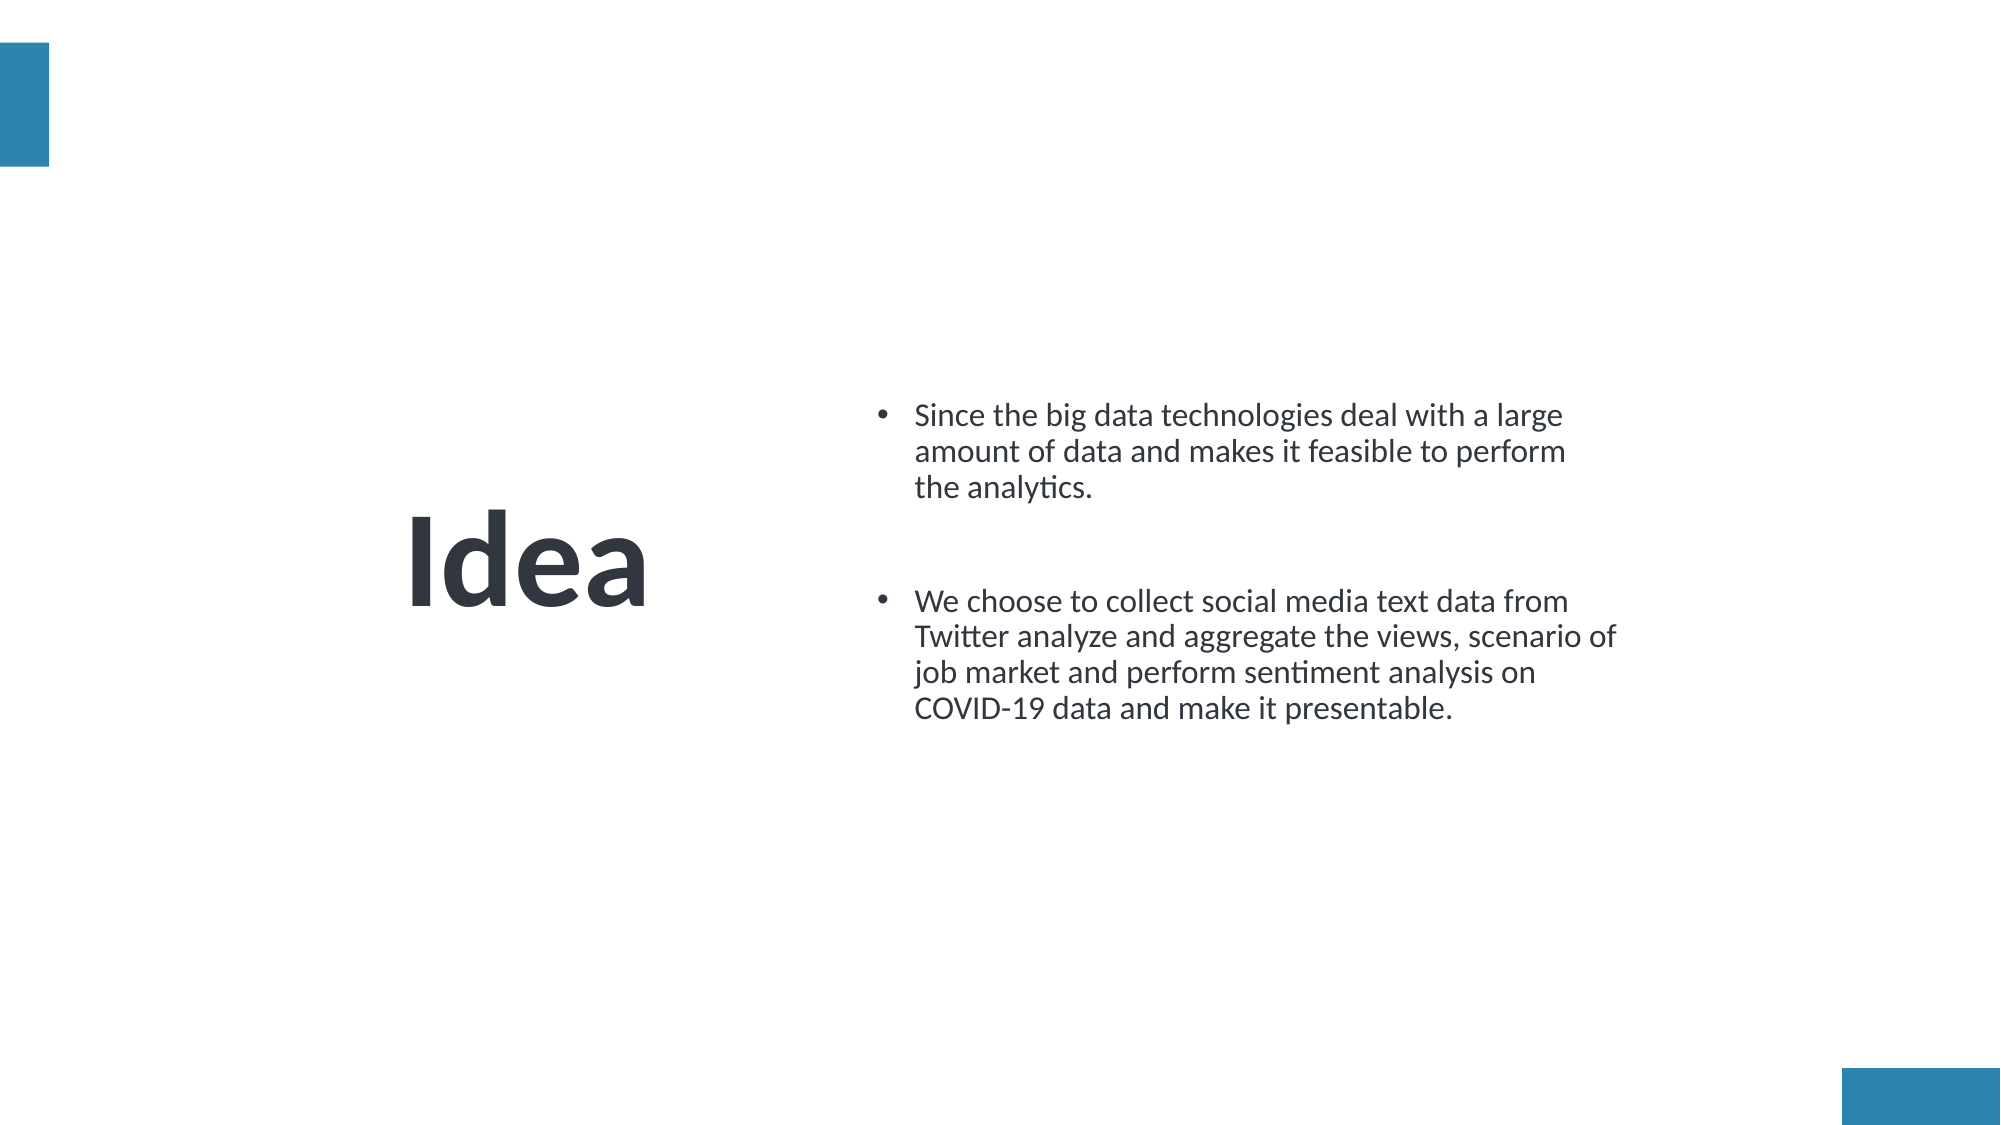

# Idea
Since the big data technologies deal with a large amount of data and makes it feasible to perform the analytics.

We choose to collect social media text data from Twitter analyze and aggregate the views, scenario of job market and perform sentiment analysis on COVID-19 data and make it presentable.